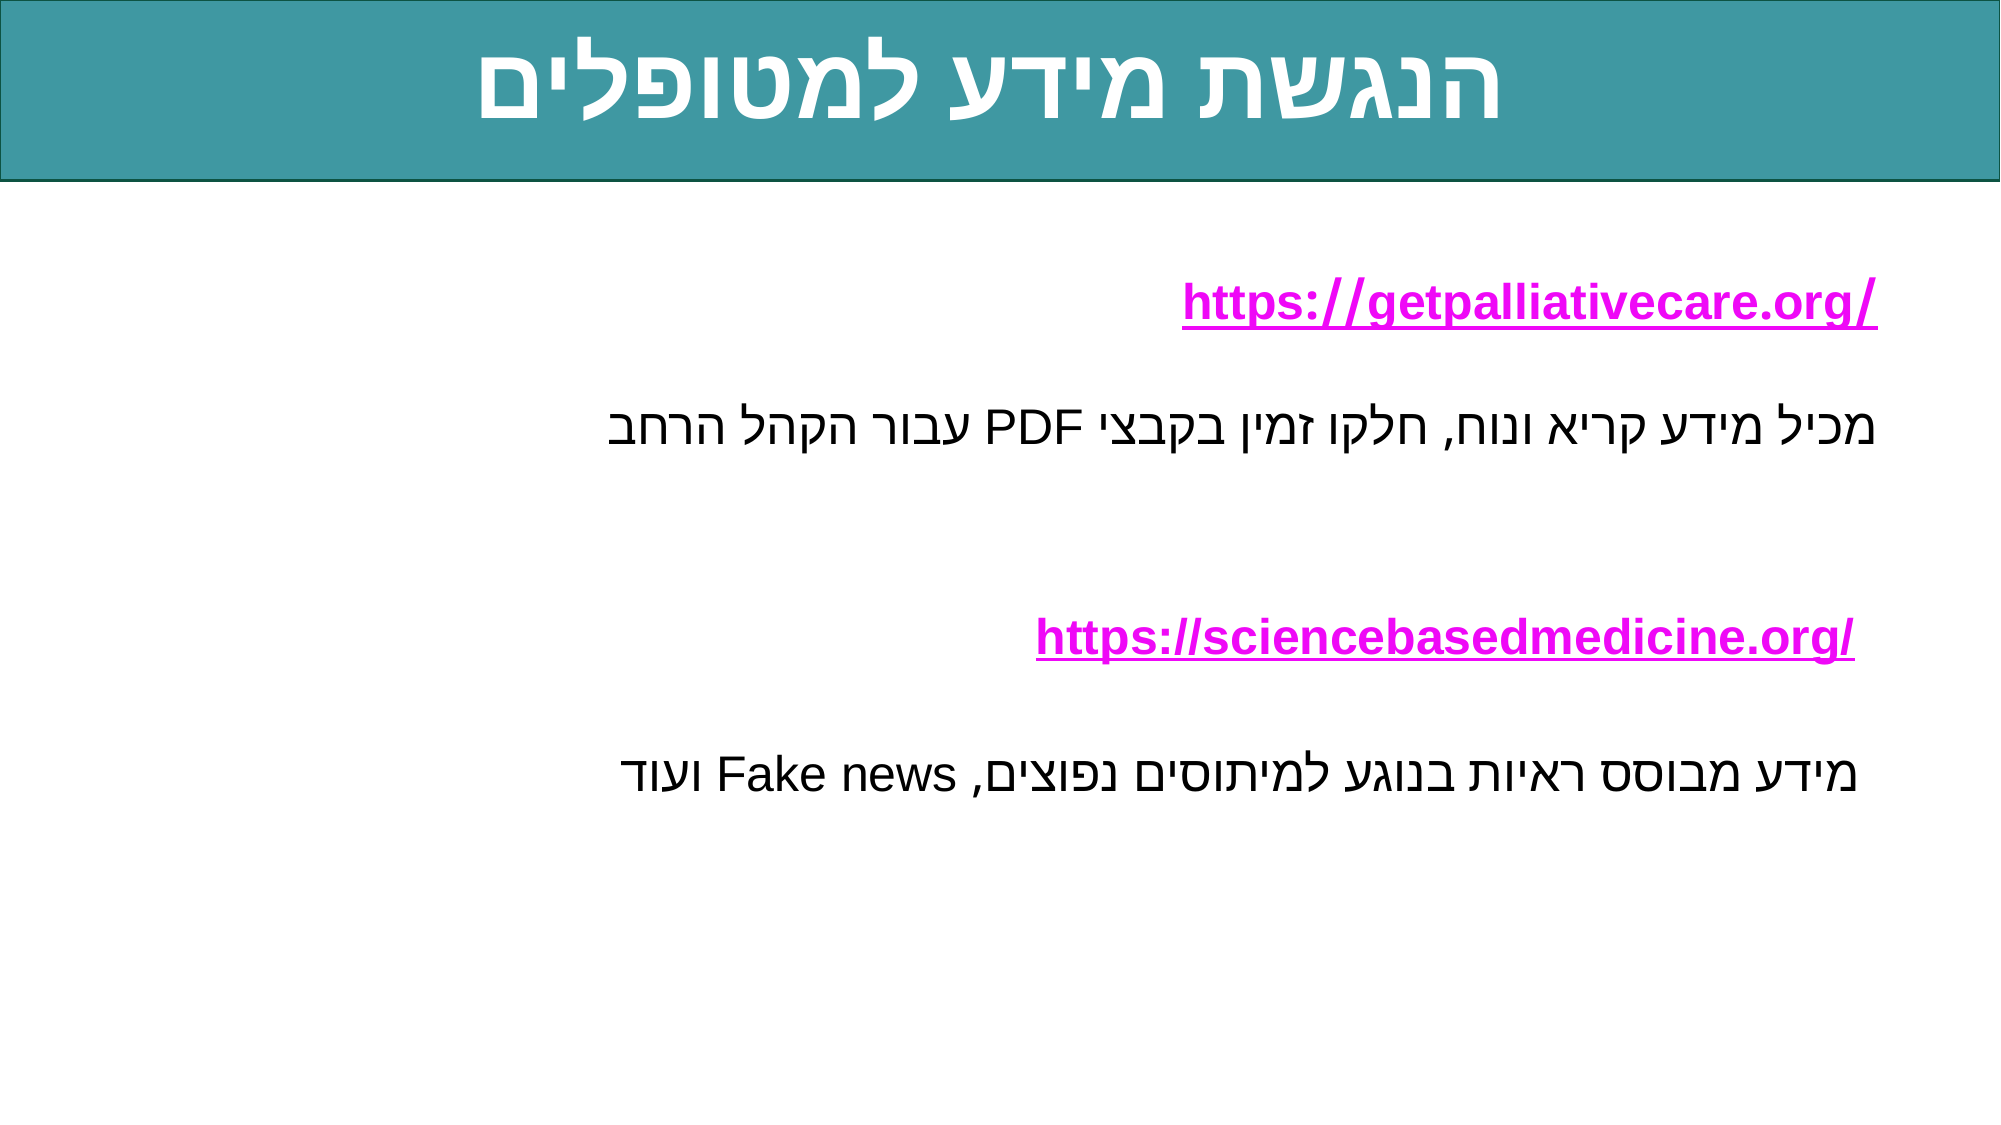

הנגשת מידע למטופלים
אתרים ואפליקציות
https://getpalliativecare.org/

מכיל מידע קריא ונוח, חלקו זמין בקבצי PDF עבור הקהל הרחב
https://sciencebasedmedicine.org/

מידע מבוסס ראיות בנוגע למיתוסים נפוצים, Fake news ועוד